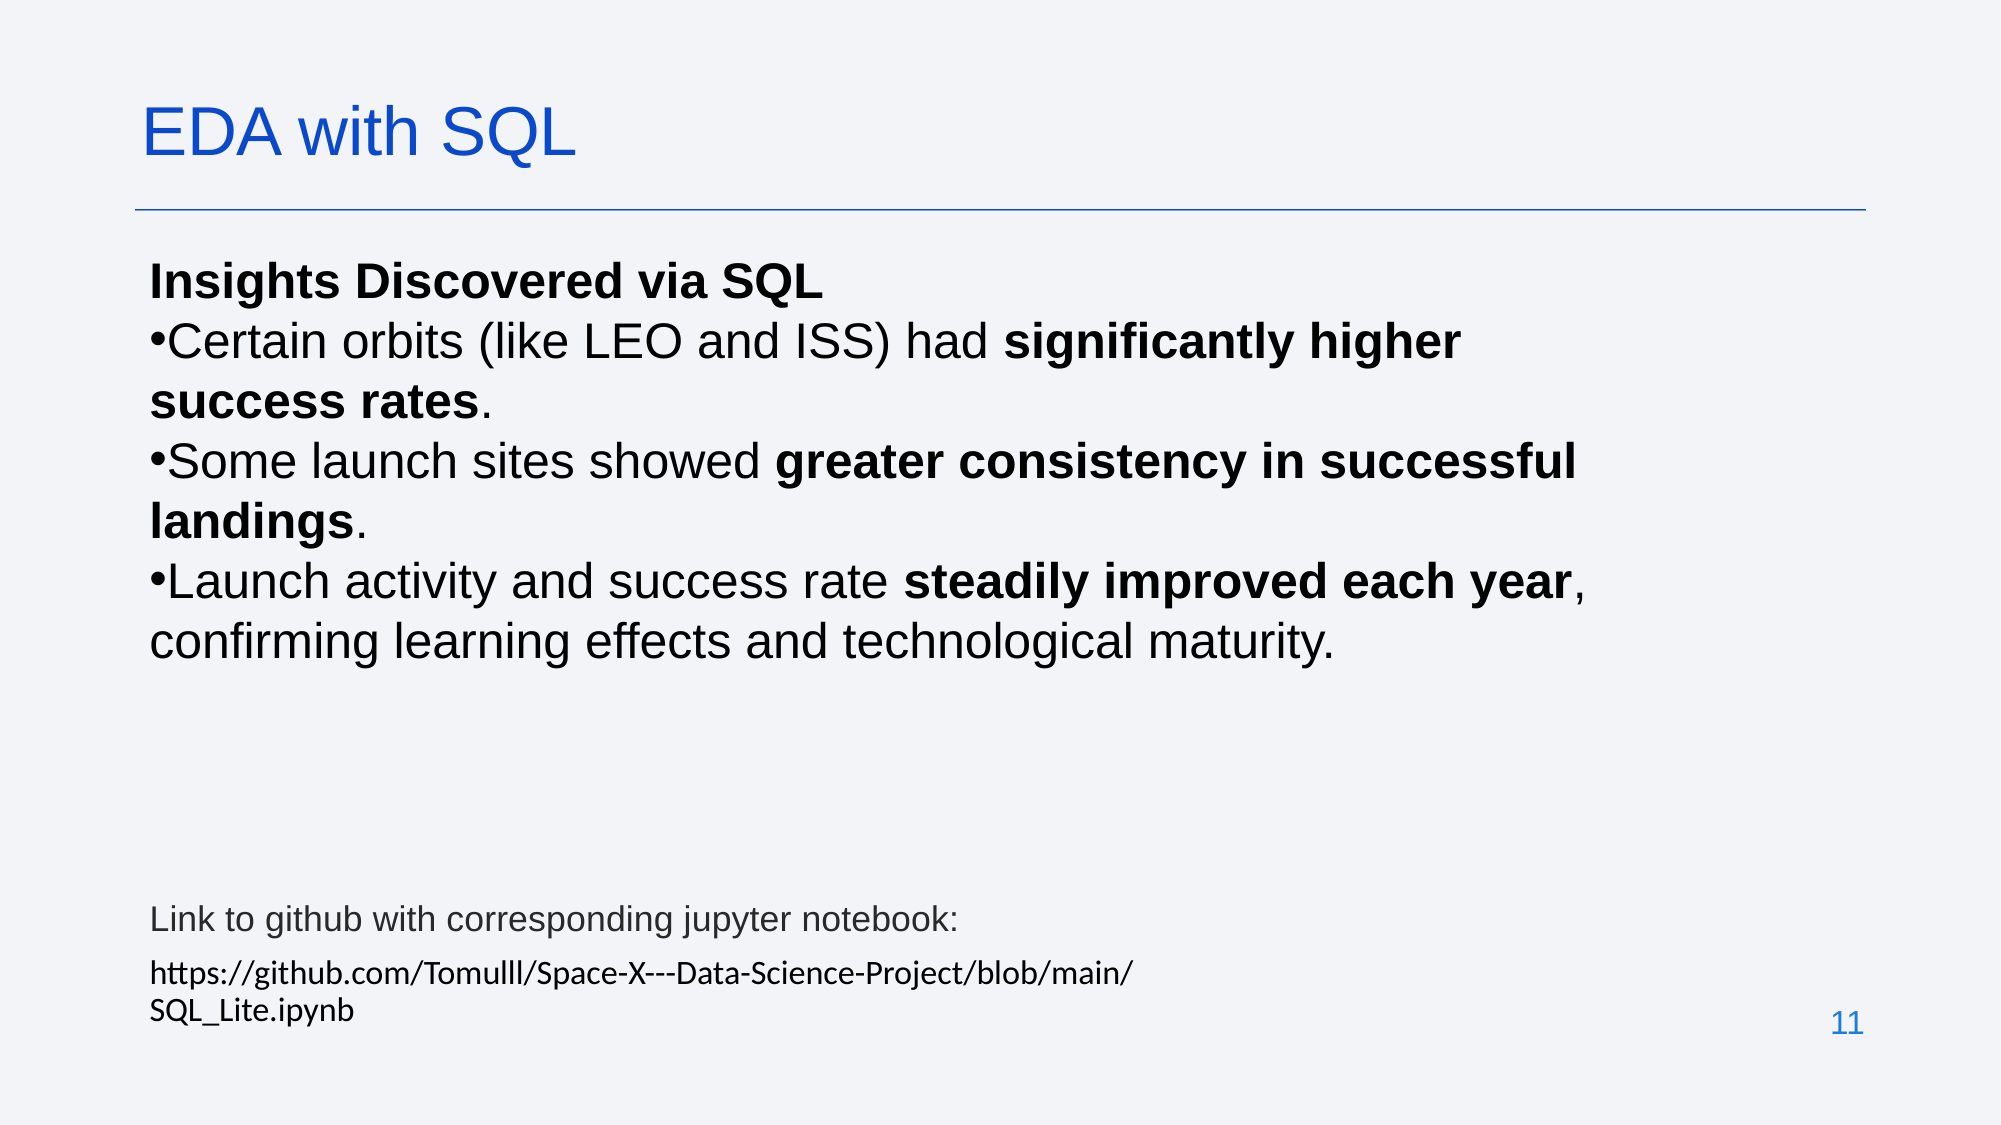

EDA with SQL
Insights Discovered via SQL
Certain orbits (like LEO and ISS) had significantly higher success rates.
Some launch sites showed greater consistency in successful landings.
Launch activity and success rate steadily improved each year, confirming learning effects and technological maturity.

Link to github with corresponding jupyter notebook:
https://github.com/Tomulll/Space-X---Data-Science-Project/blob/main/SQL_Lite.ipynb
11